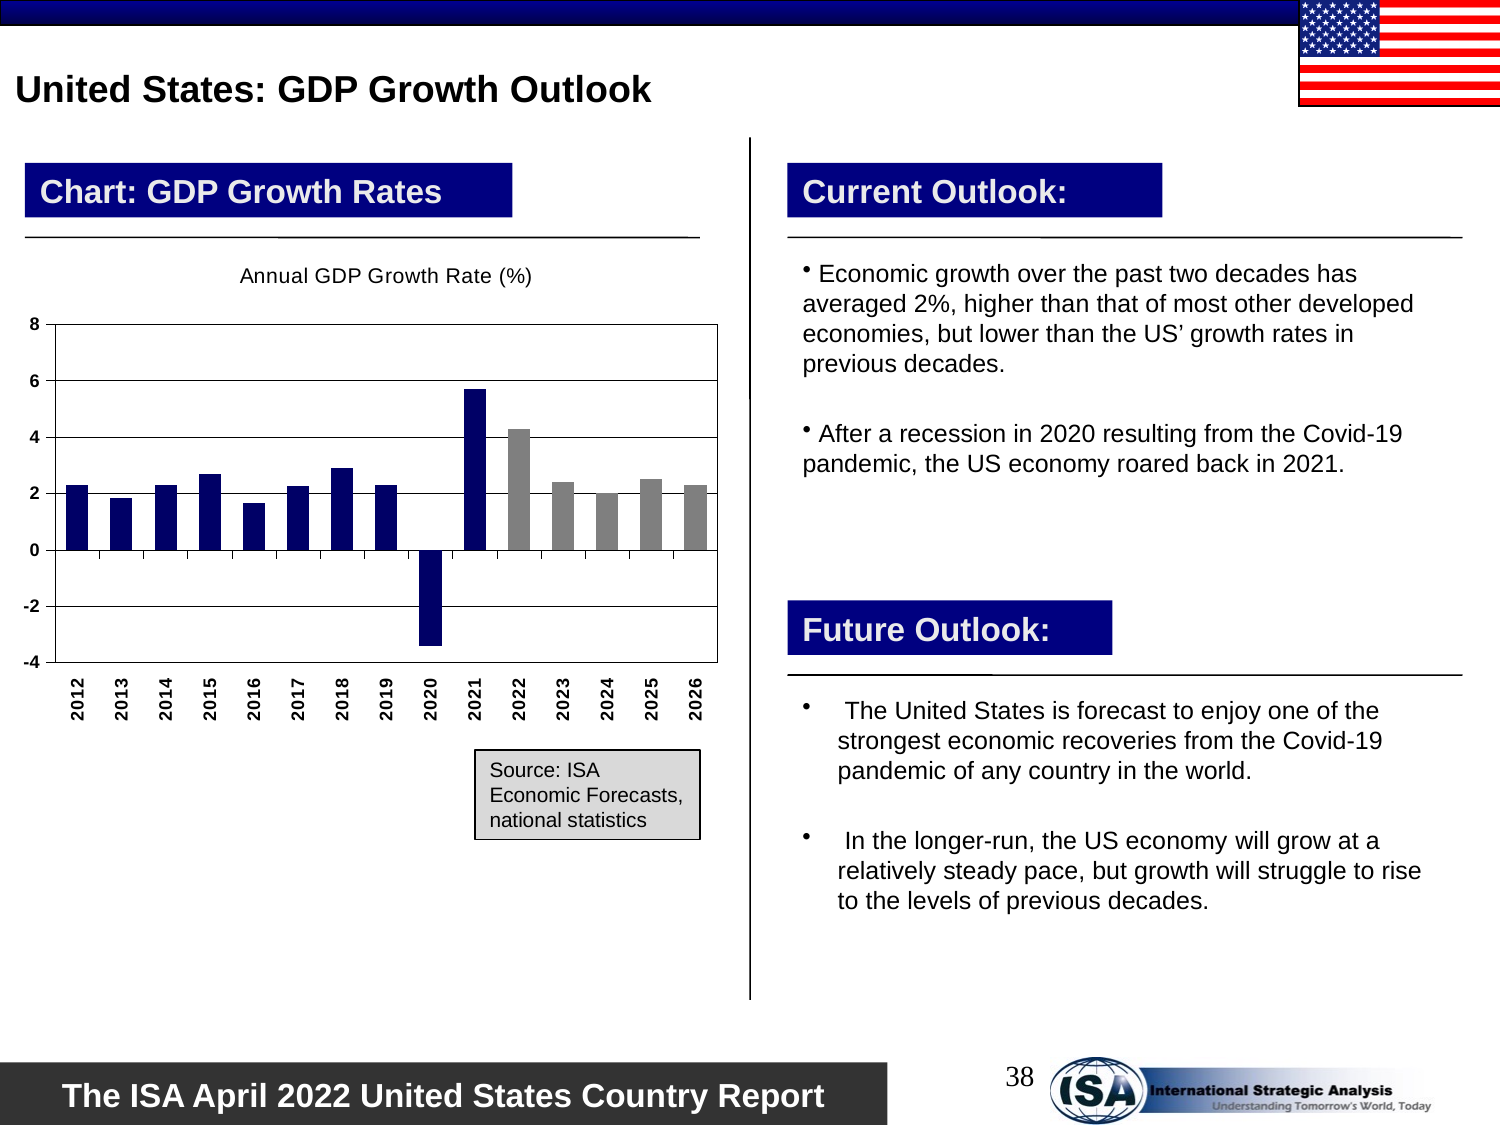

# United States: GDP Growth Outlook

Chart: GDP Growth Rates
Current Outlook:

### Chart: Annual GDP Growth Rate (%)

| Category | % |
|---|---|
| 2012 | 2.281 |
| 2013 | 1.842 |
| 2014 | 2.288 |
| 2015 | 2.707 |
| 2016 | 1.668 |
| 2017 | 2.255 |
| 2018 | 2.919 |
| 2019 | 2.289 |
| 2020 | -3.405 |
| 2021 | 5.7 |
| 2022 | 4.3 |
| 2023 | 2.4 |
| 2024 | 2.0 |
| 2025 | 2.5 |
| 2026 | 2.3 |
 Economic growth over the past two decades has averaged 2%, higher than that of most other developed economies, but lower than the US’ growth rates in previous decades.

 After a recession in 2020 resulting from the Covid-19 pandemic, the US economy roared back in 2021.
Future Outlook:

 The United States is forecast to enjoy one of the strongest economic recoveries from the Covid-19 pandemic of any country in the world.

 In the longer-run, the US economy will grow at a relatively steady pace, but growth will struggle to rise to the levels of previous decades.

Source: ISA Economic Forecasts, national statistics
38